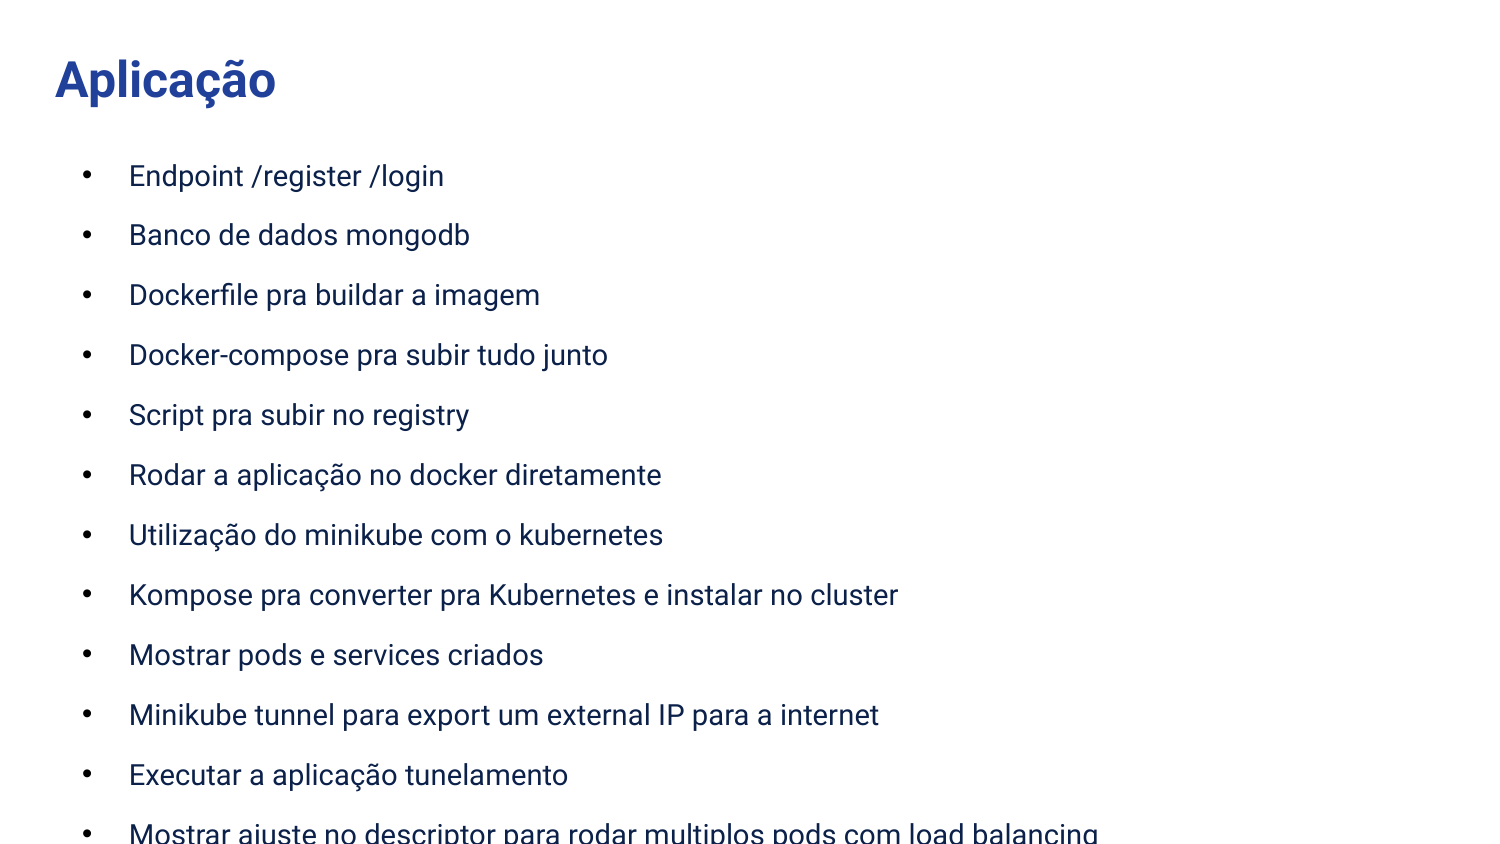

Aplicação

Endpoint /register /login
Banco de dados mongodb
Dockerfile pra buildar a imagem
Docker-compose pra subir tudo junto
Script pra subir no registry
Rodar a aplicação no docker diretamente
Utilização do minikube com o kubernetes
Kompose pra converter pra Kubernetes e instalar no cluster
Mostrar pods e services criados
Minikube tunnel para export um external IP para a internet
Executar a aplicação tunelamento
Mostrar ajuste no descriptor para rodar multiplos pods com load balancing
Mostrar algumas caracteristicas do k8s (e.g. deleção de pods)